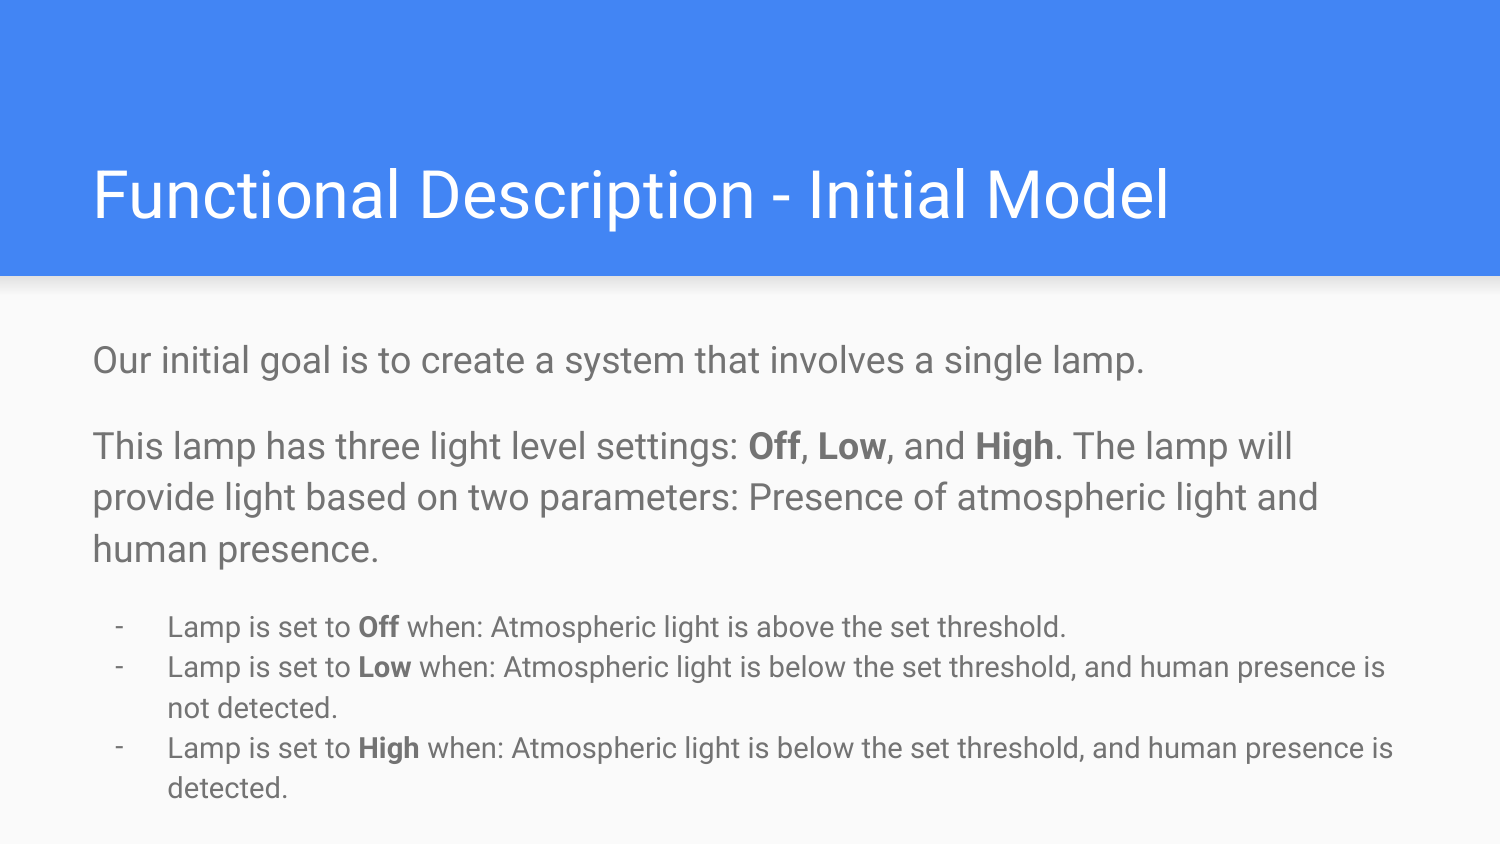

# Functional Description - Initial Model
Our initial goal is to create a system that involves a single lamp.
This lamp has three light level settings: Off, Low, and High. The lamp will provide light based on two parameters: Presence of atmospheric light and human presence.
Lamp is set to Off when: Atmospheric light is above the set threshold.
Lamp is set to Low when: Atmospheric light is below the set threshold, and human presence is not detected.
Lamp is set to High when: Atmospheric light is below the set threshold, and human presence is detected.